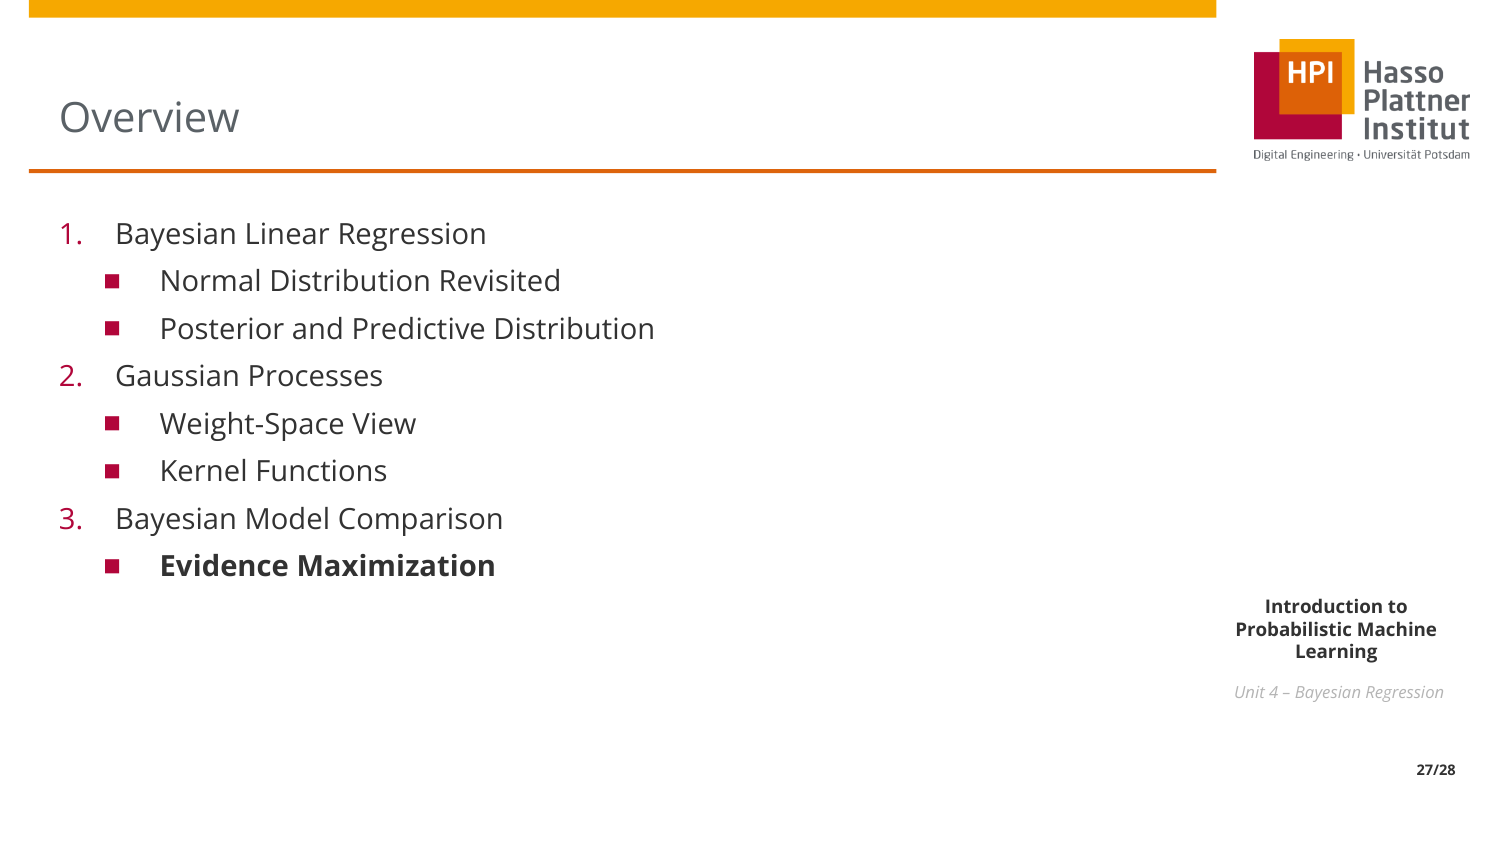

# Overview
Bayesian Linear Regression
Normal Distribution Revisited
Posterior and Predictive Distribution
Gaussian Processes
Weight-Space View
Kernel Functions
Bayesian Model Comparison
Evidence Maximization